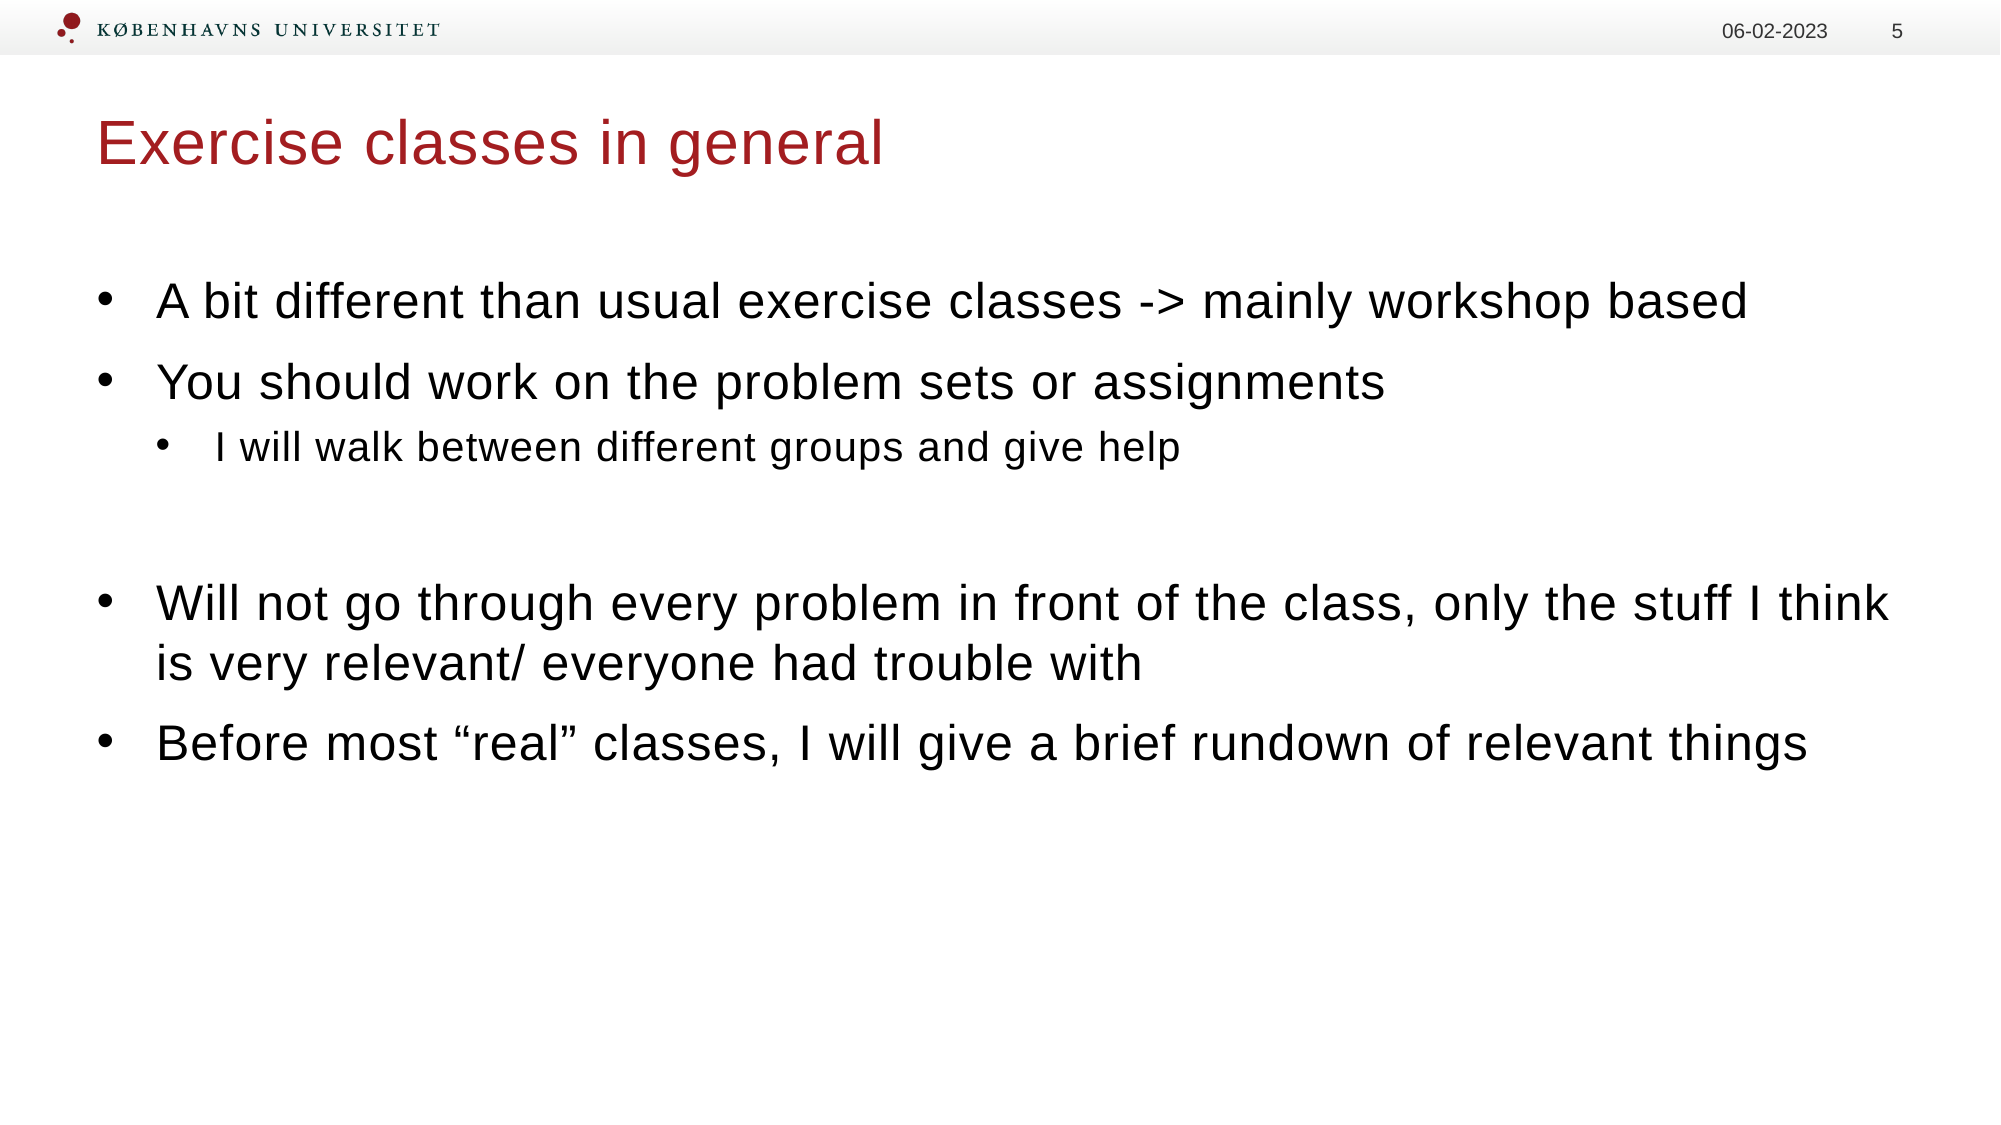

06-02-2023
5
# Exercise classes in general
A bit different than usual exercise classes -> mainly workshop based
You should work on the problem sets or assignments
I will walk between different groups and give help

Will not go through every problem in front of the class, only the stuff I think is very relevant/ everyone had trouble with
Before most “real” classes, I will give a brief rundown of relevant things